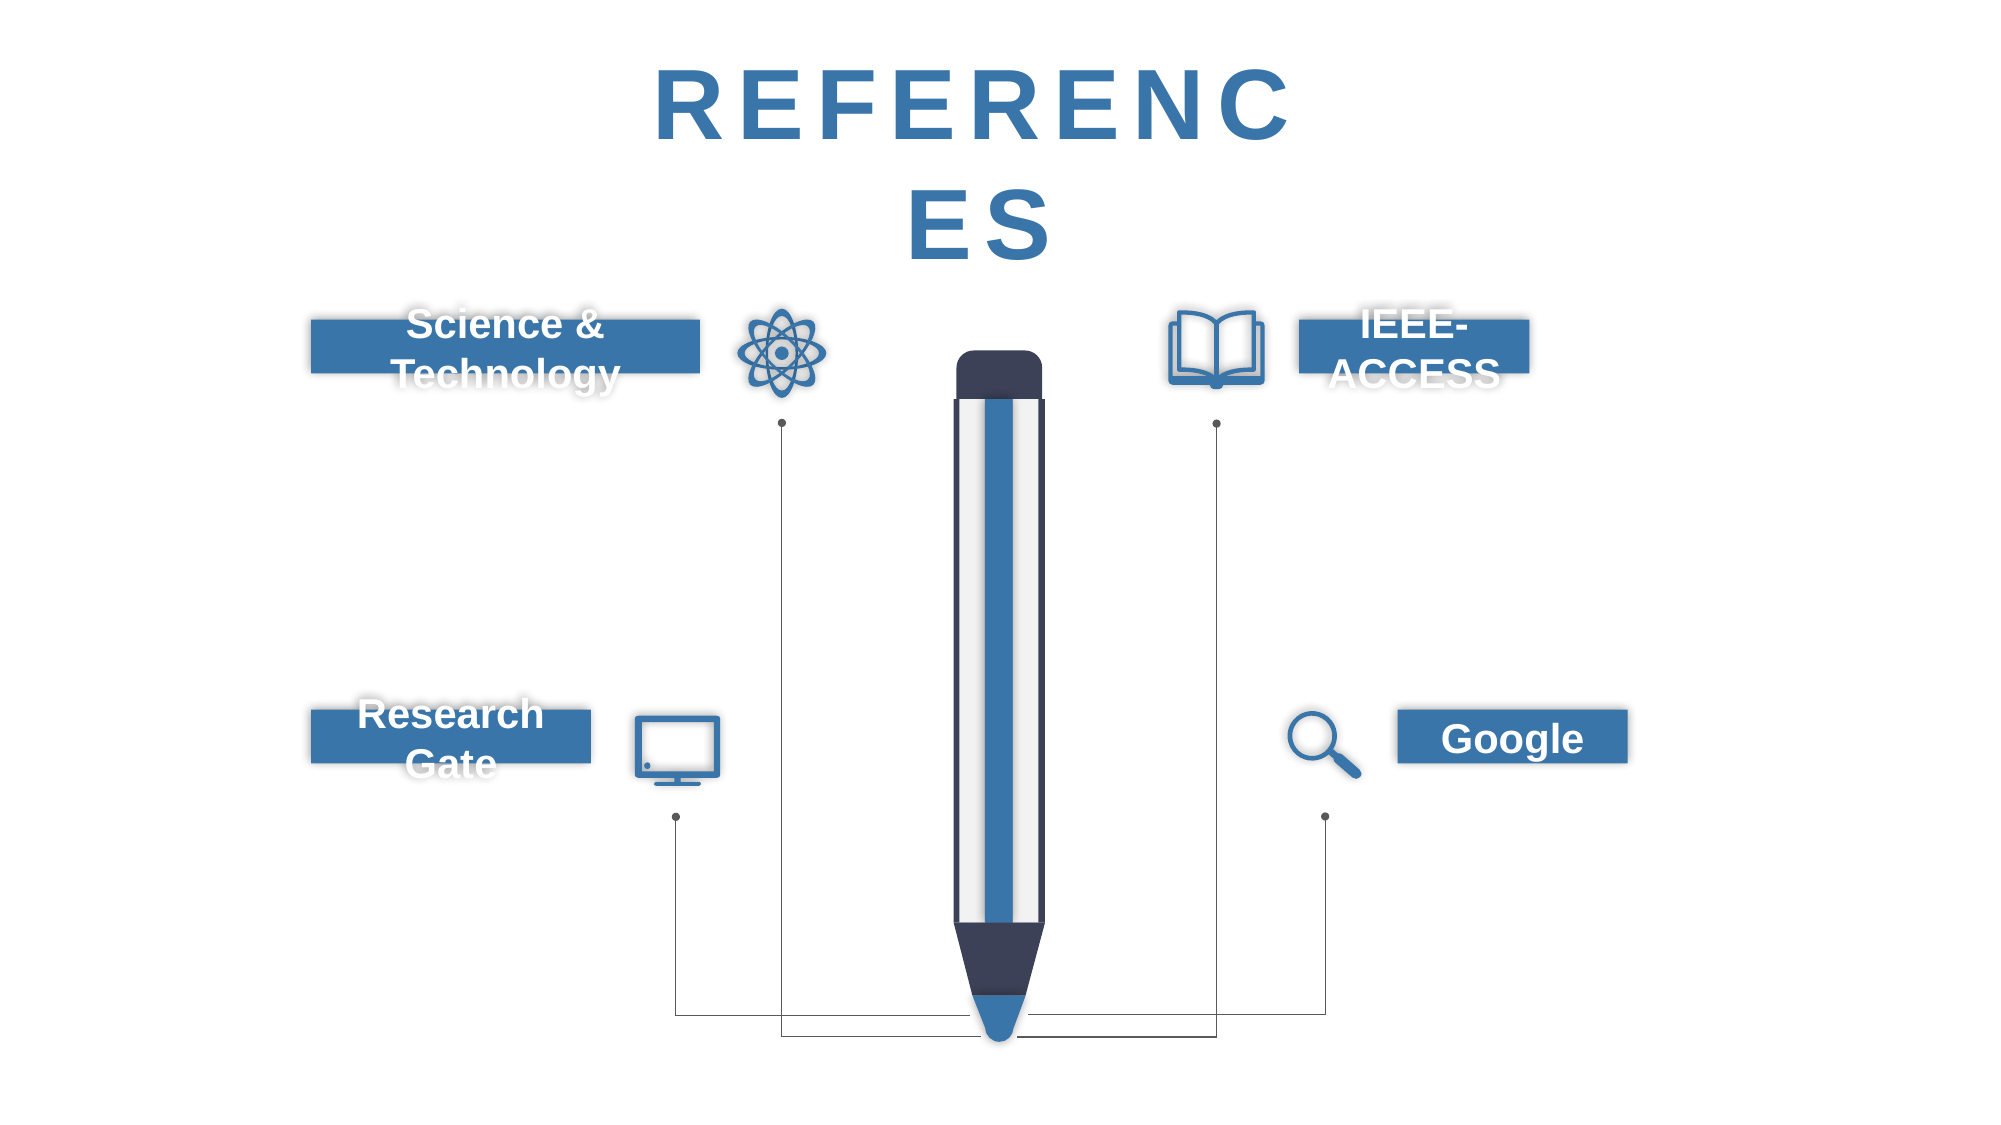

REFERENCES

Science & Technology
IEEE-ACCESS

Research Gate
Google